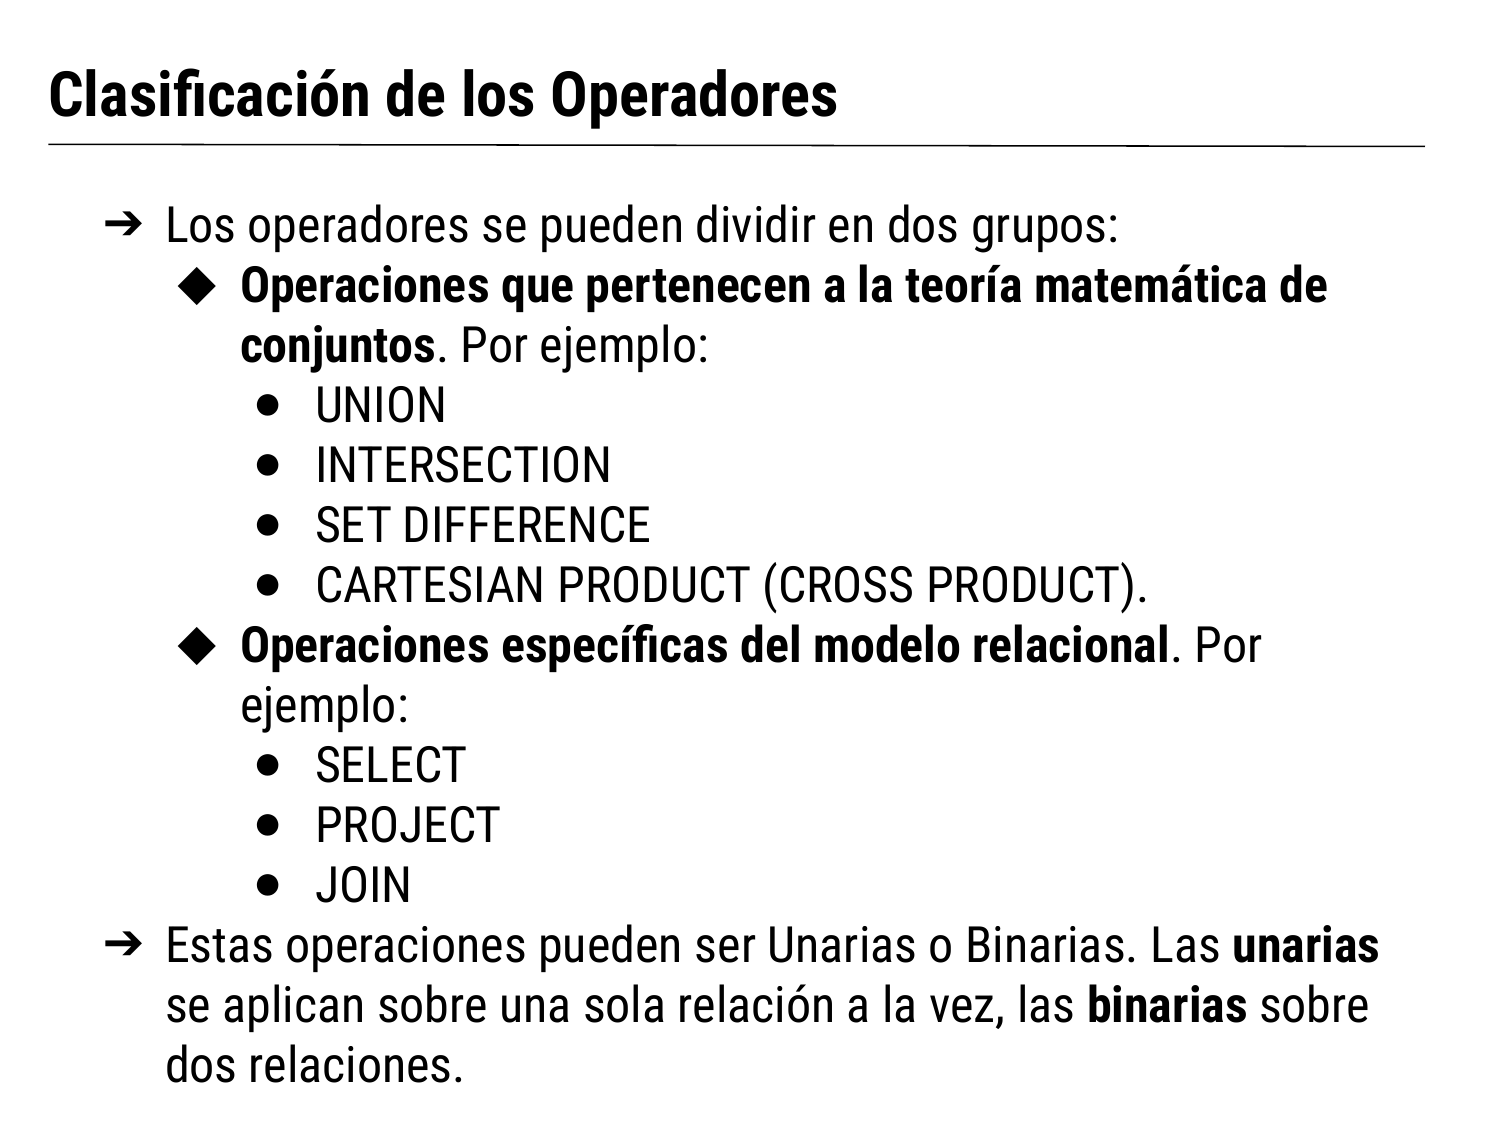

# Clasificación de los Operadores
Los operadores se pueden dividir en dos grupos:
Operaciones que pertenecen a la teoría matemática de conjuntos. Por ejemplo:
UNION
INTERSECTION
SET DIFFERENCE
CARTESIAN PRODUCT (CROSS PRODUCT).
Operaciones específicas del modelo relacional. Por ejemplo:
SELECT
PROJECT
JOIN
Estas operaciones pueden ser Unarias o Binarias. Las unarias se aplican sobre una sola relación a la vez, las binarias sobre dos relaciones.